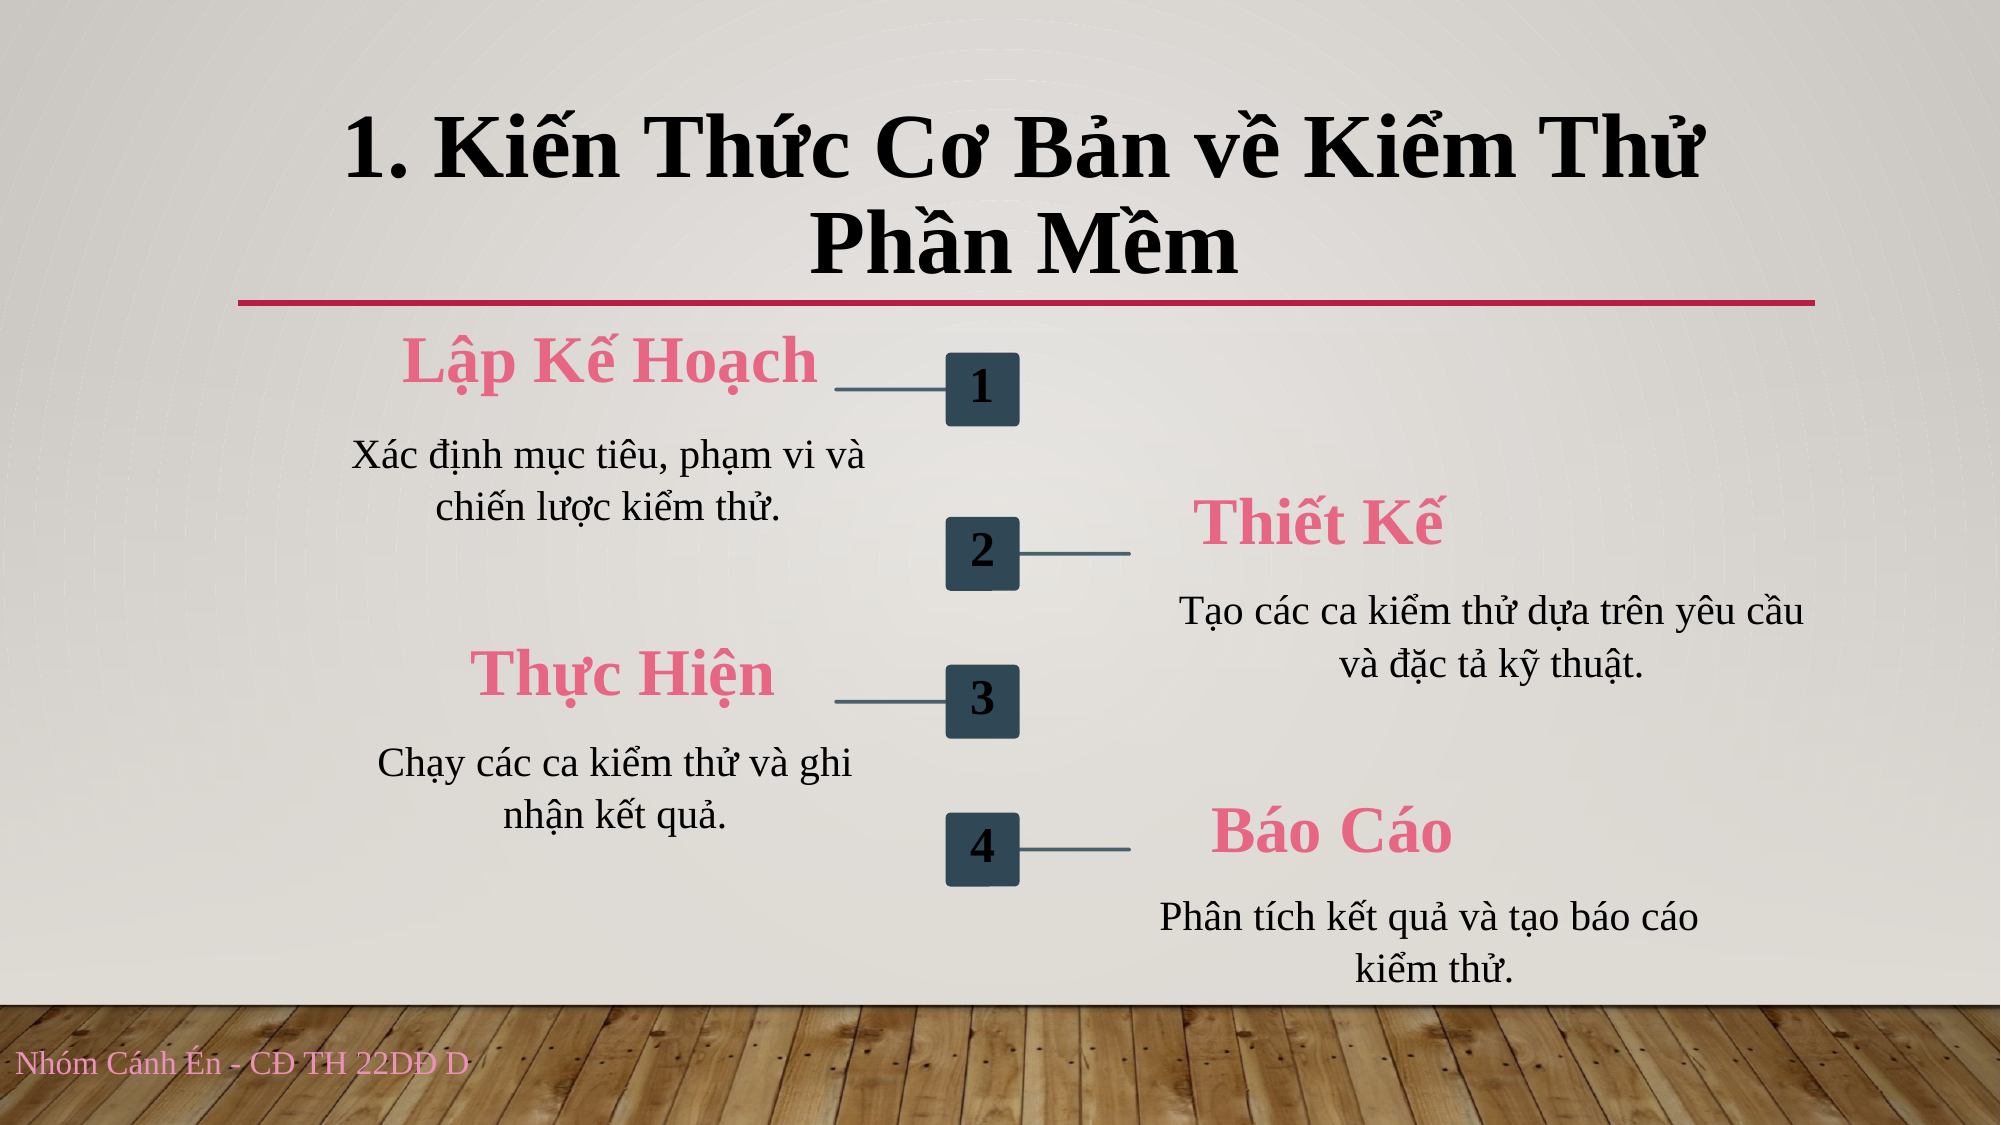

1. Kiến Thức Cơ Bản về Kiểm Thử Phần Mềm
Lập Kế Hoạch

1

Xác định mục tiêu, phạm vi và chiến lược kiểm thử.
Thiết Kế

2

Tạo các ca kiểm thử dựa trên yêu cầu và đặc tả kỹ thuật.
Thực Hiện

3

Chạy các ca kiểm thử và ghi nhận kết quả.

Báo Cáo
4

Phân tích kết quả và tạo báo cáo
kiểm thử.
Nhóm Cánh Én - CĐ TH 22DĐ D